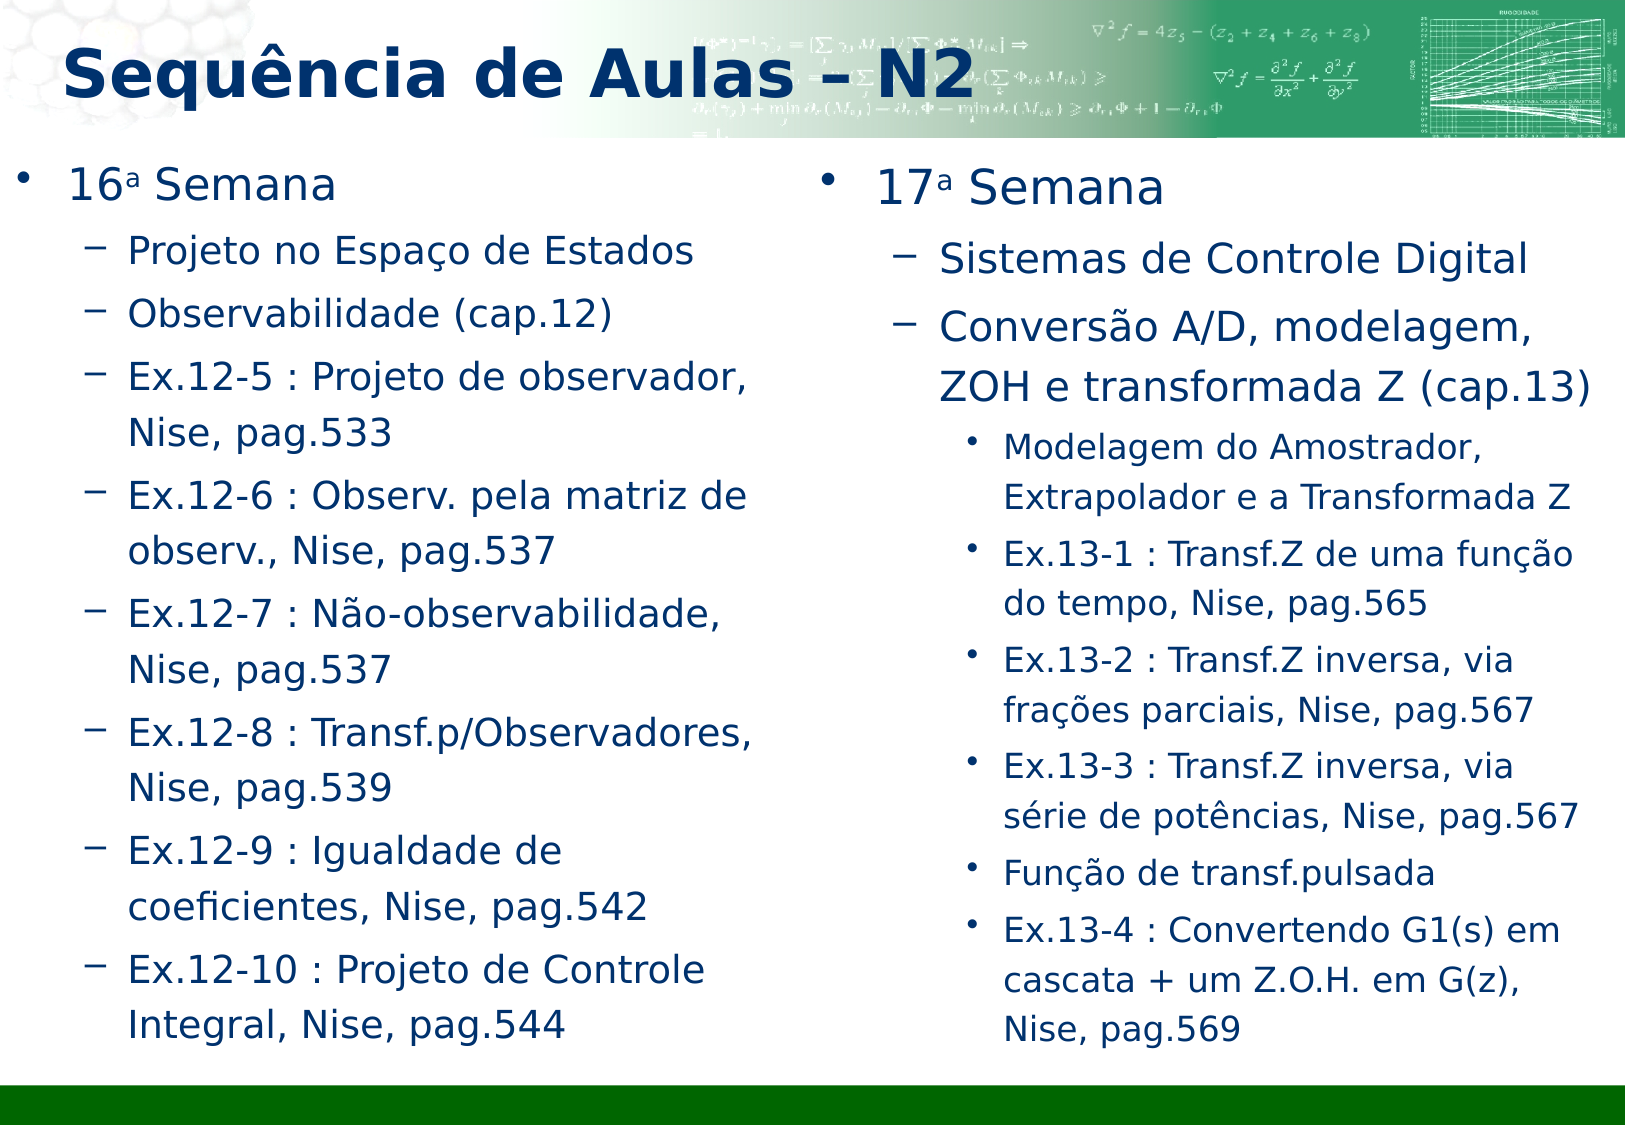

# Sequência de Aulas – N2
16a Semana
Projeto no Espaço de Estados
Observabilidade (cap.12)
Ex.12-5 : Projeto de observador, Nise, pag.533
Ex.12-6 : Observ. pela matriz de observ., Nise, pag.537
Ex.12-7 : Não-observabilidade, Nise, pag.537
Ex.12-8 : Transf.p/Observadores, Nise, pag.539
Ex.12-9 : Igualdade de coeficientes, Nise, pag.542
Ex.12-10 : Projeto de Controle Integral, Nise, pag.544
17a Semana
Sistemas de Controle Digital
Conversão A/D, modelagem, ZOH e transformada Z (cap.13)
Modelagem do Amostrador, Extrapolador e a Transformada Z
Ex.13-1 : Transf.Z de uma função do tempo, Nise, pag.565
Ex.13-2 : Transf.Z inversa, via frações parciais, Nise, pag.567
Ex.13-3 : Transf.Z inversa, via série de potências, Nise, pag.567
Função de transf.pulsada
Ex.13-4 : Convertendo G1(s) em cascata + um Z.O.H. em G(z), Nise, pag.569